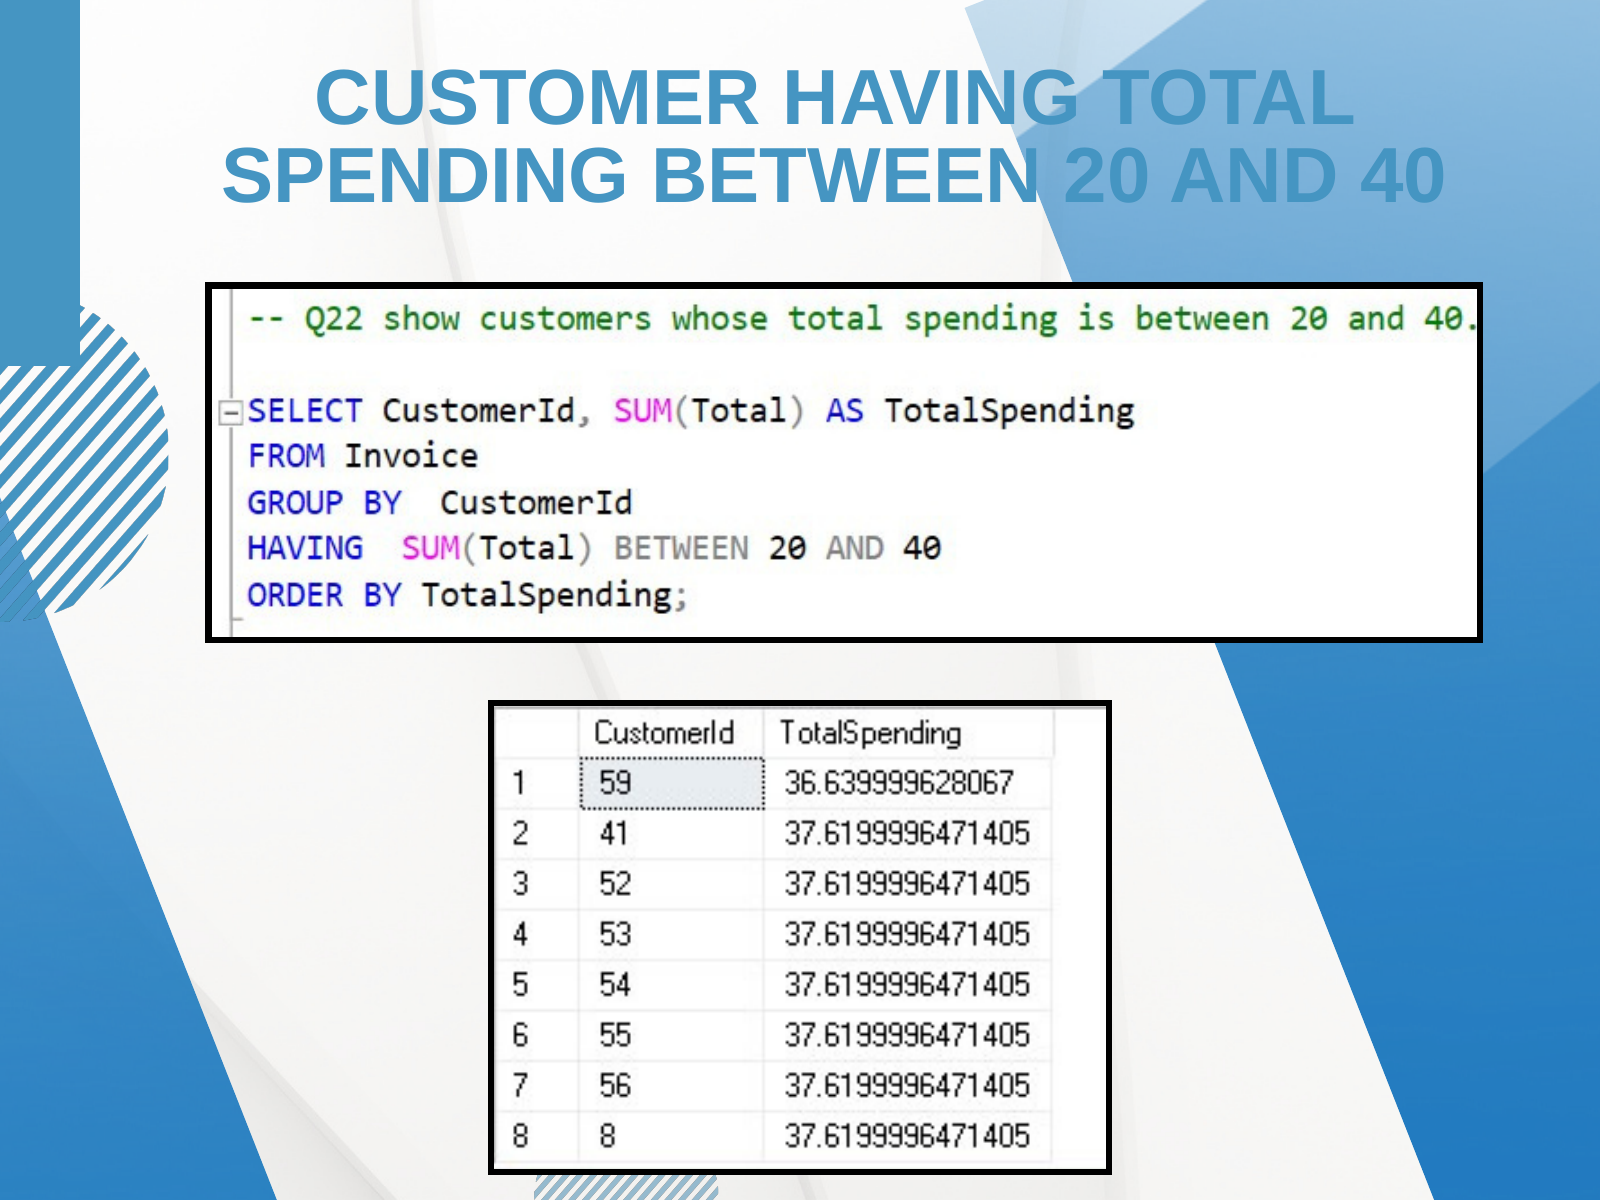

CUSTOMER HAVING TOTAL SPENDING BETWEEN 20 AND 40